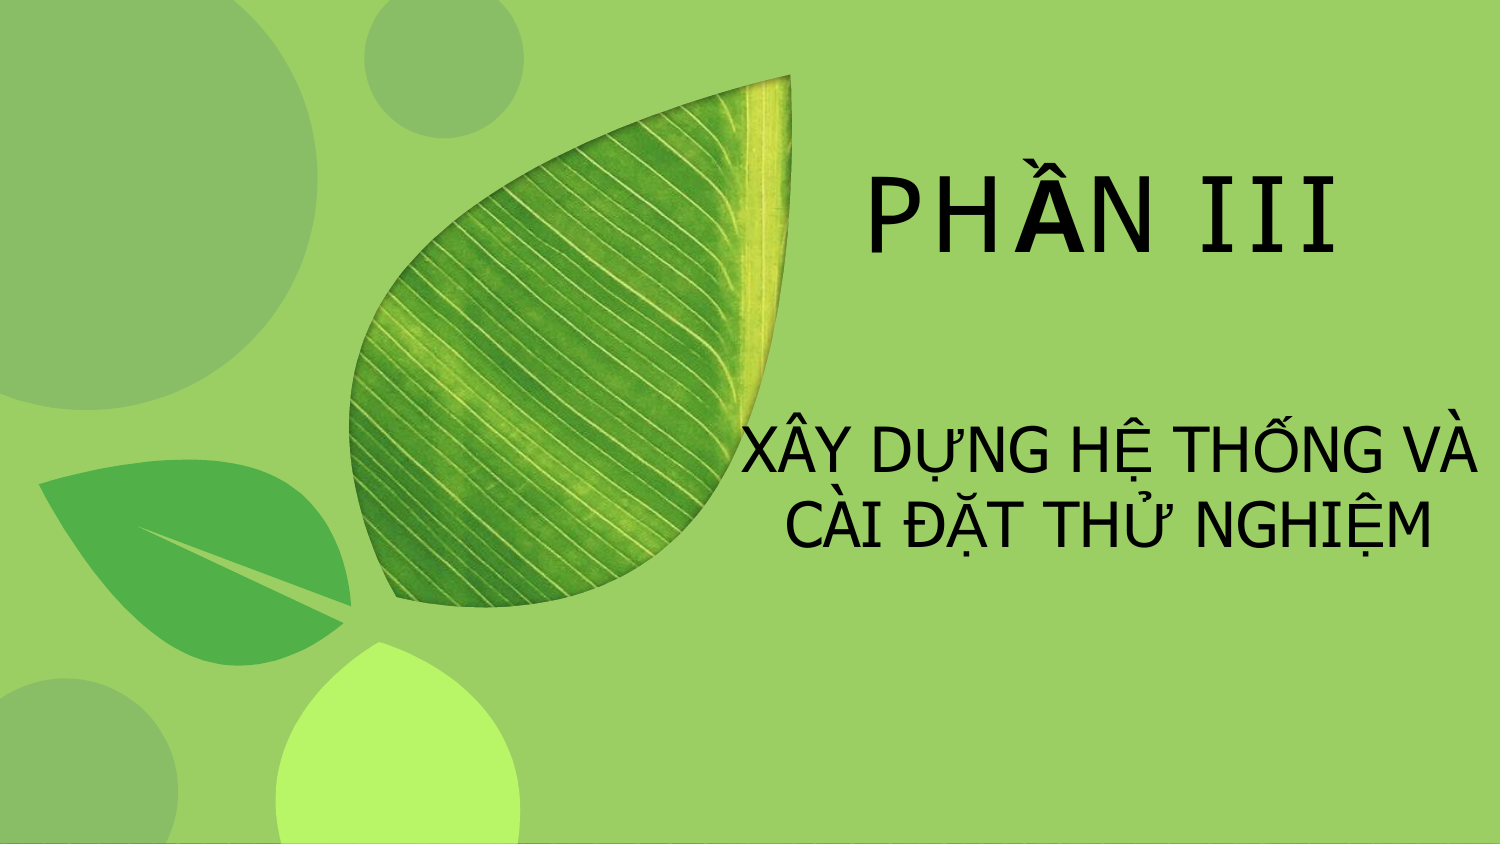

PHẦN III
XÂY DỰNG HỆ THỐNG VÀ CÀI ĐẶT THỬ NGHIỆM